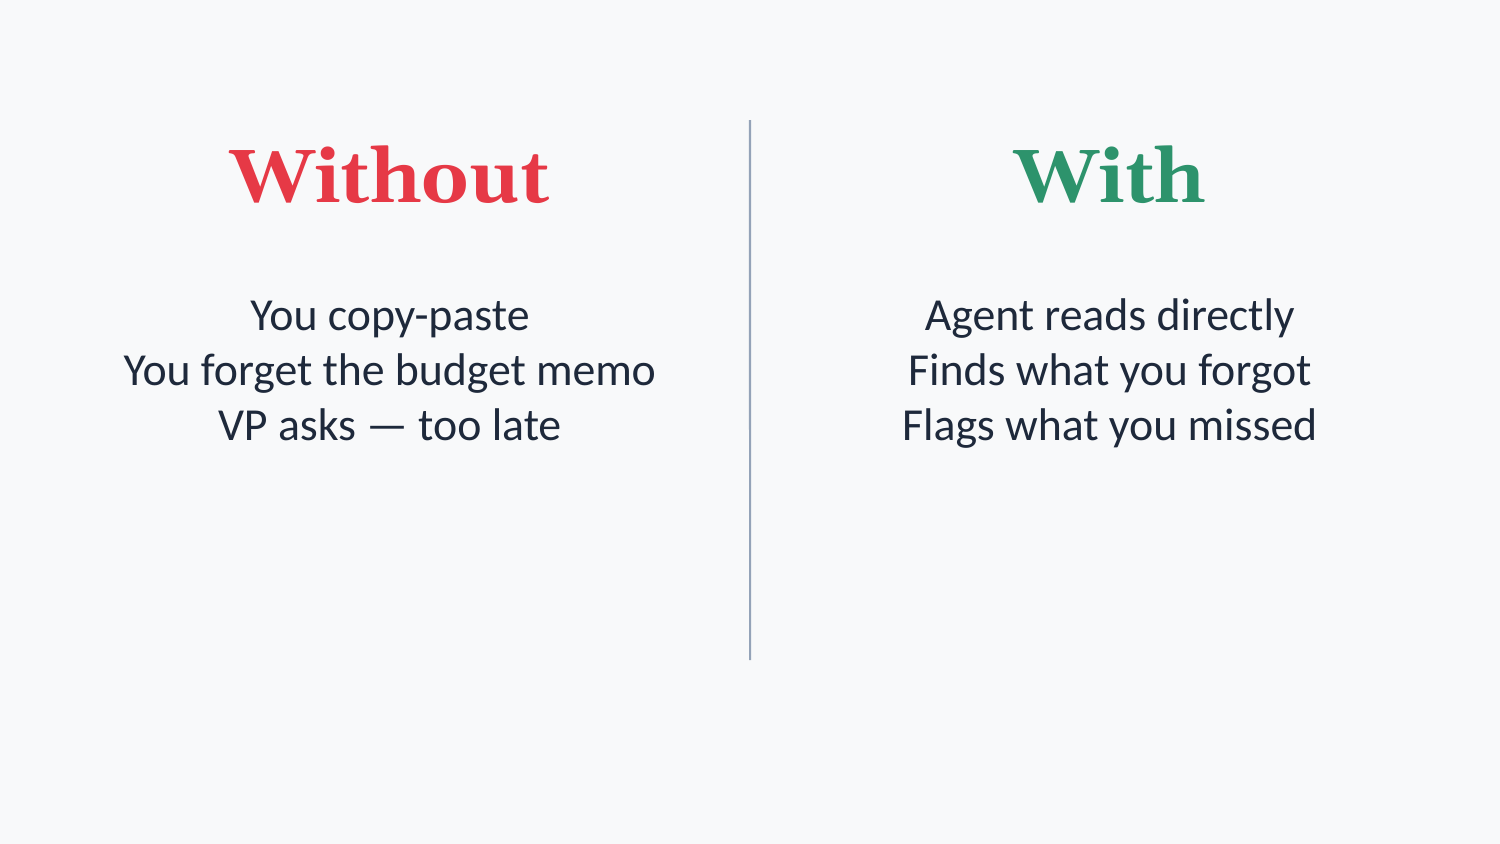

Without

With
You copy-paste
You forget the budget memo
VP asks — too late
Agent reads directly
Finds what you forgot
Flags what you missed